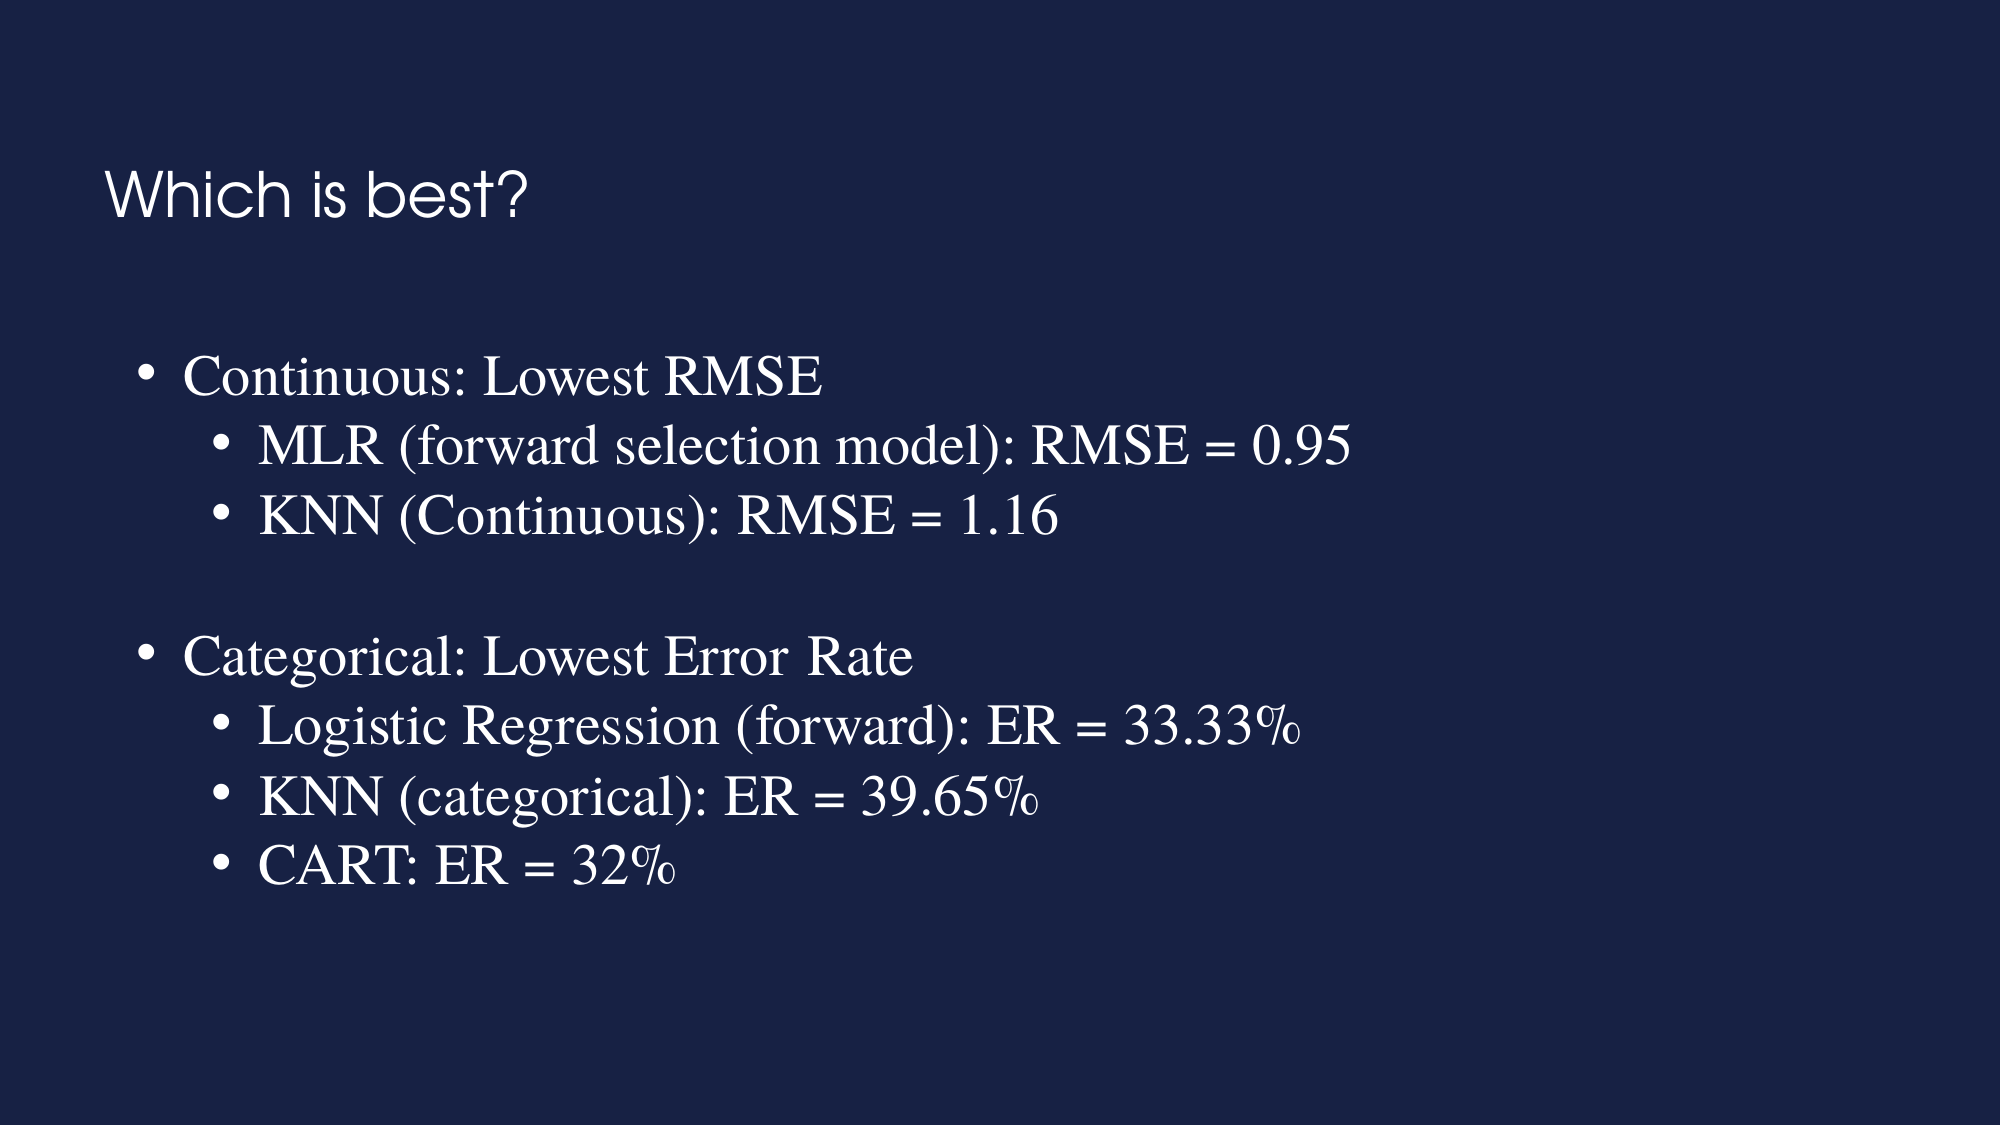

# Which is best?
Continuous: Lowest RMSE
MLR (forward selection model): RMSE = 0.95
KNN (Continuous): RMSE = 1.16

Categorical: Lowest Error Rate
Logistic Regression (forward): ER = 33.33%
KNN (categorical): ER = 39.65%
CART: ER = 32%